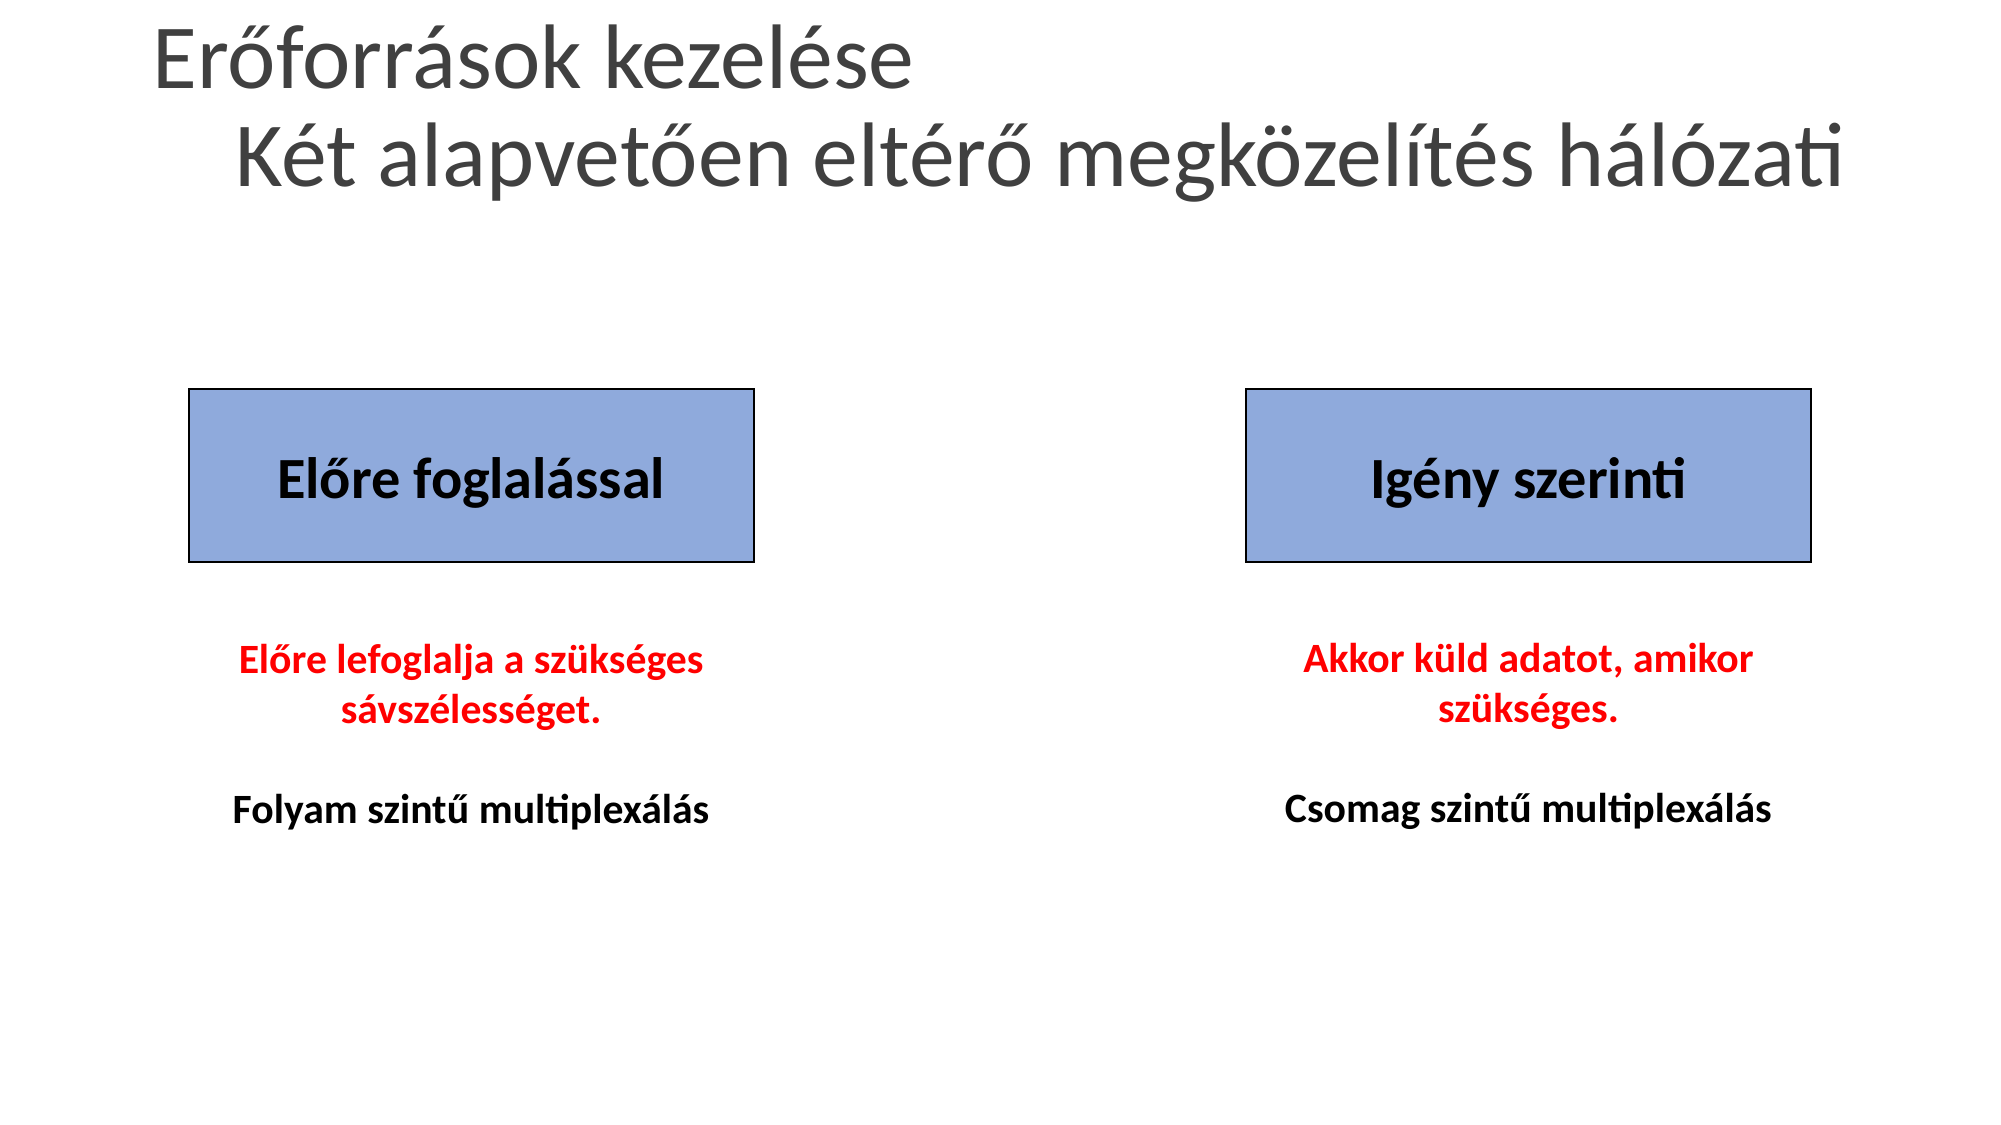

# Erőforrások kezelése Két alapvetően eltérő megközelítés hálózati
Előre foglalással
Igény szerinti
Akkor küld adatot, amikor szükséges.

Csomag szintű multiplexálás
Előre lefoglalja a szükséges sávszélességet.

Folyam szintű multiplexálás